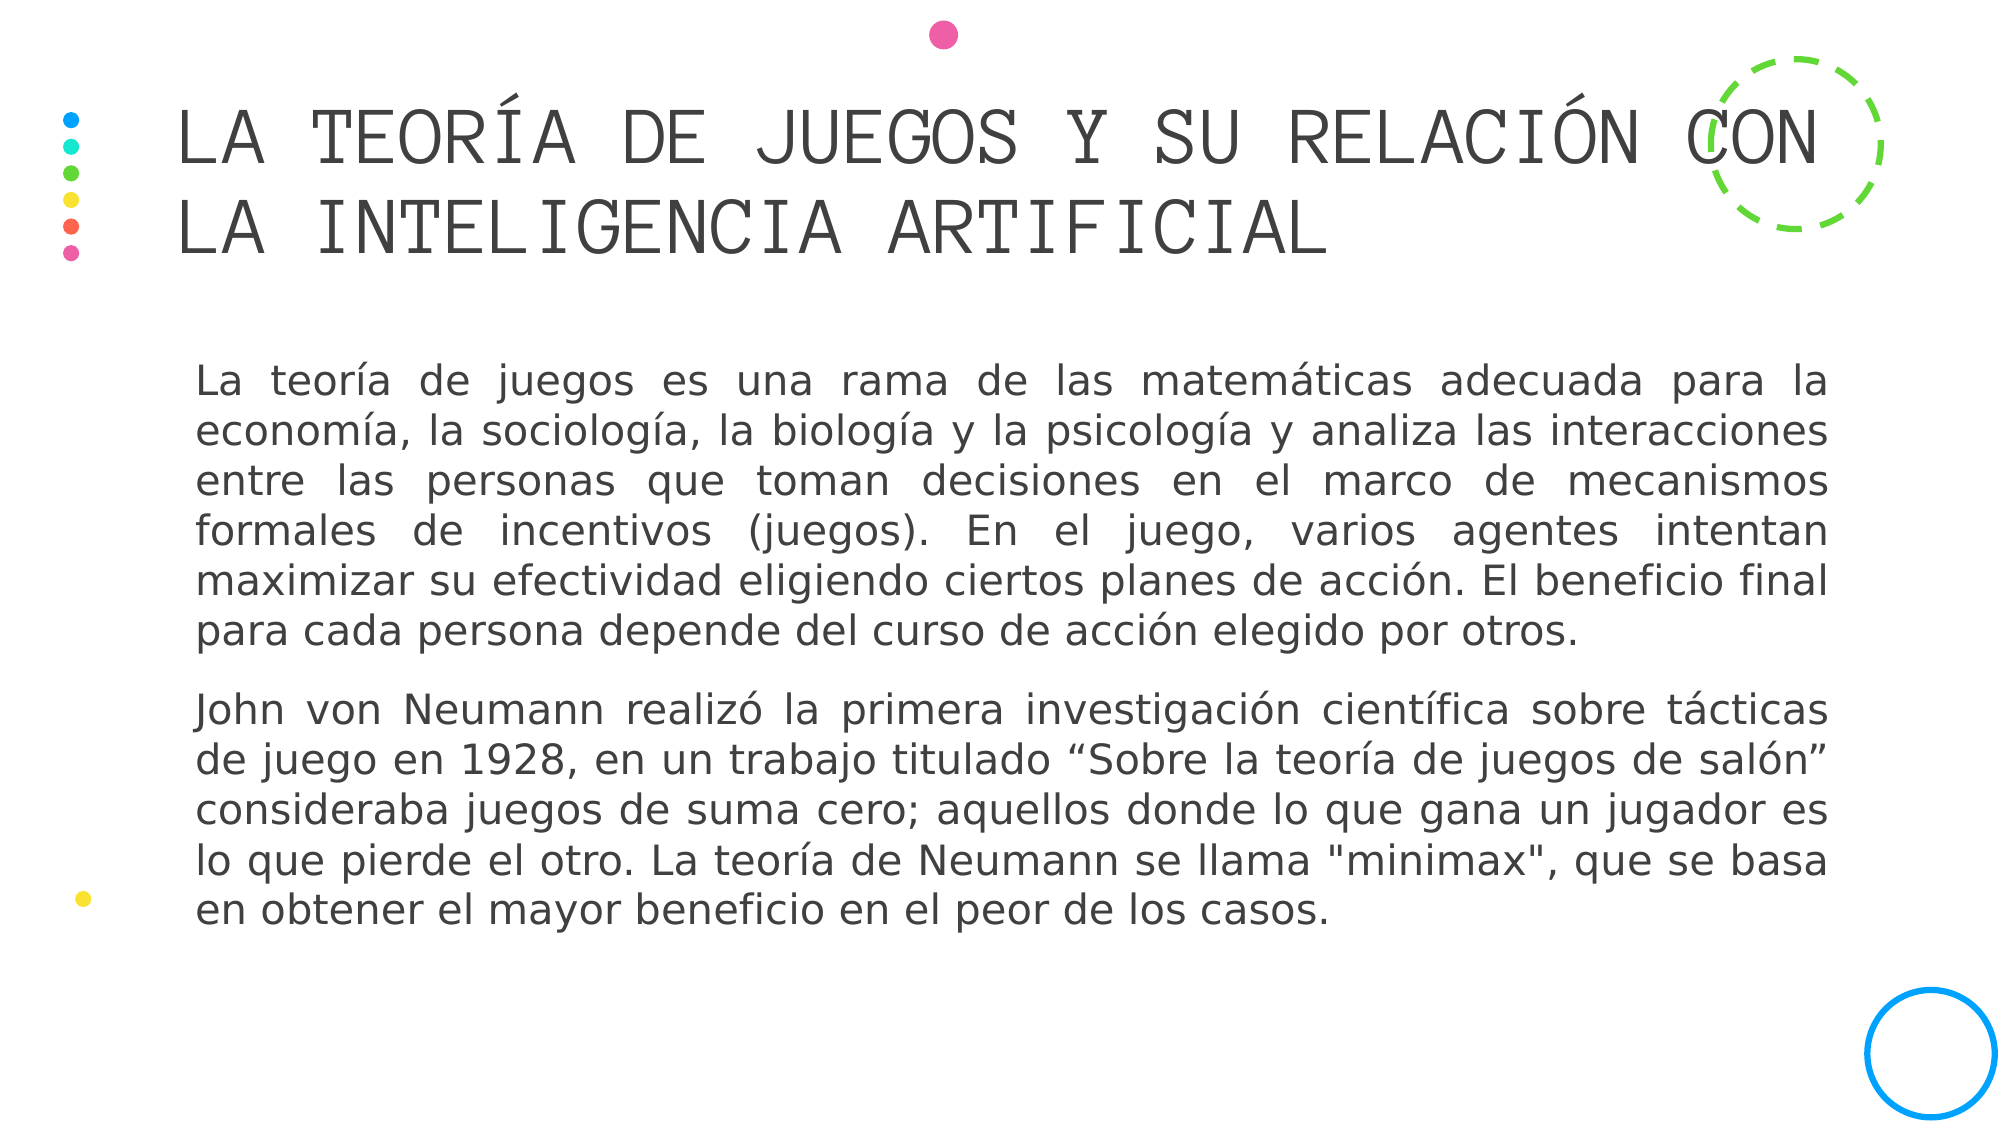

# La teoría de juegos y su relación con la inteligencia artificial
La teoría de juegos es una rama de las matemáticas adecuada para la economía, la sociología, la biología y la psicología y analiza las interacciones entre las personas que toman decisiones en el marco de mecanismos formales de incentivos (juegos). En el juego, varios agentes intentan maximizar su efectividad eligiendo ciertos planes de acción. El beneficio final para cada persona depende del curso de acción elegido por otros.
John von Neumann realizó la primera investigación científica sobre tácticas de juego en 1928, en un trabajo titulado “Sobre la teoría de juegos de salón” consideraba juegos de suma cero; aquellos donde lo que gana un jugador es lo que pierde el otro. La teoría de Neumann se llama "minimax", que se basa en obtener el mayor beneficio en el peor de los casos.